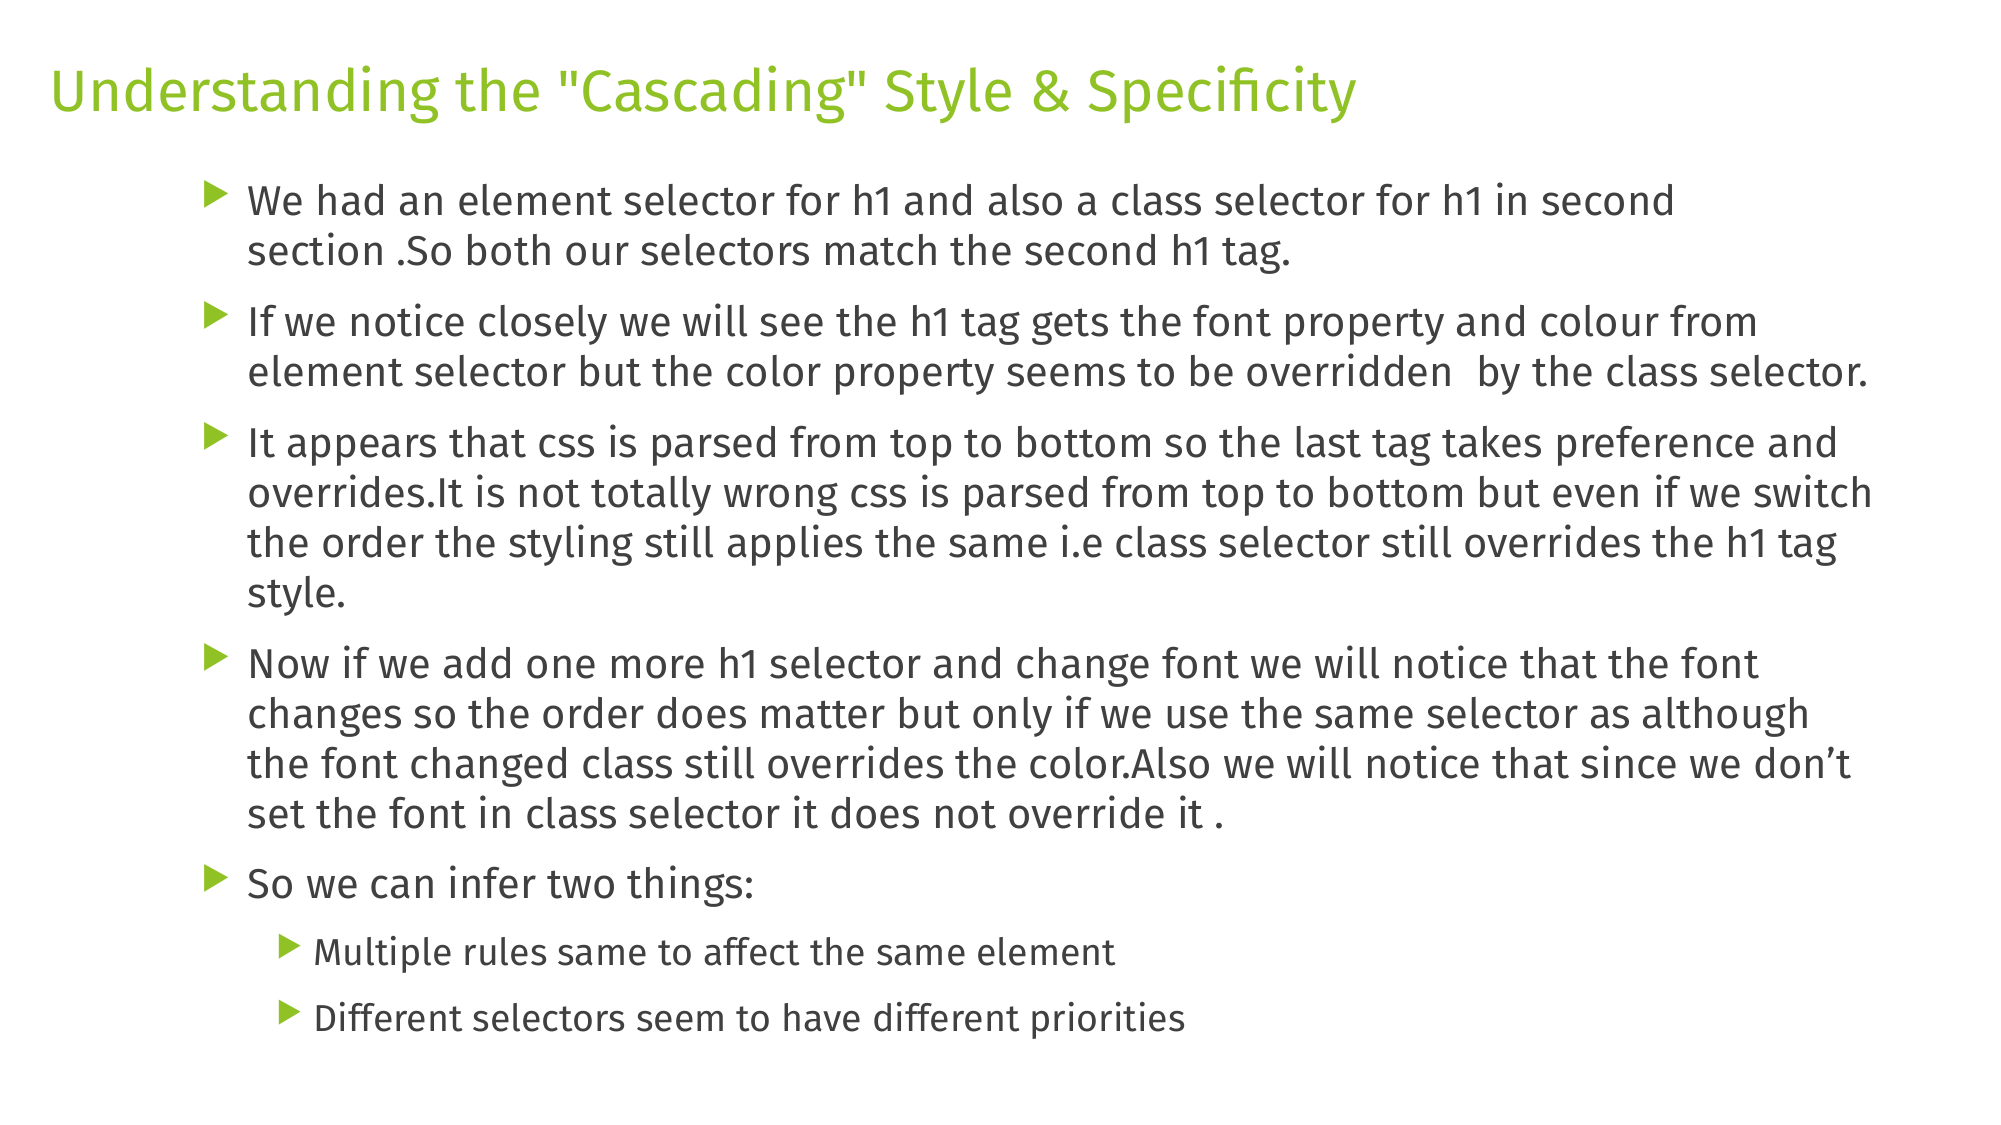

# Understanding the "Cascading" Style & Specificity
We had an element selector for h1 and also a class selector for h1 in second section .So both our selectors match the second h1 tag.
If we notice closely we will see the h1 tag gets the font property and colour from element selector but the color property seems to be overridden  by the class selector.
It appears that css is parsed from top to bottom so the last tag takes preference and overrides.It is not totally wrong css is parsed from top to bottom but even if we switch the order the styling still applies the same i.e class selector still overrides the h1 tag style.
Now if we add one more h1 selector and change font we will notice that the font changes so the order does matter but only if we use the same selector as although the font changed class still overrides the color.Also we will notice that since we don’t set the font in class selector it does not override it .
So we can infer two things:
Multiple rules same to affect the same element
Different selectors seem to have different priorities